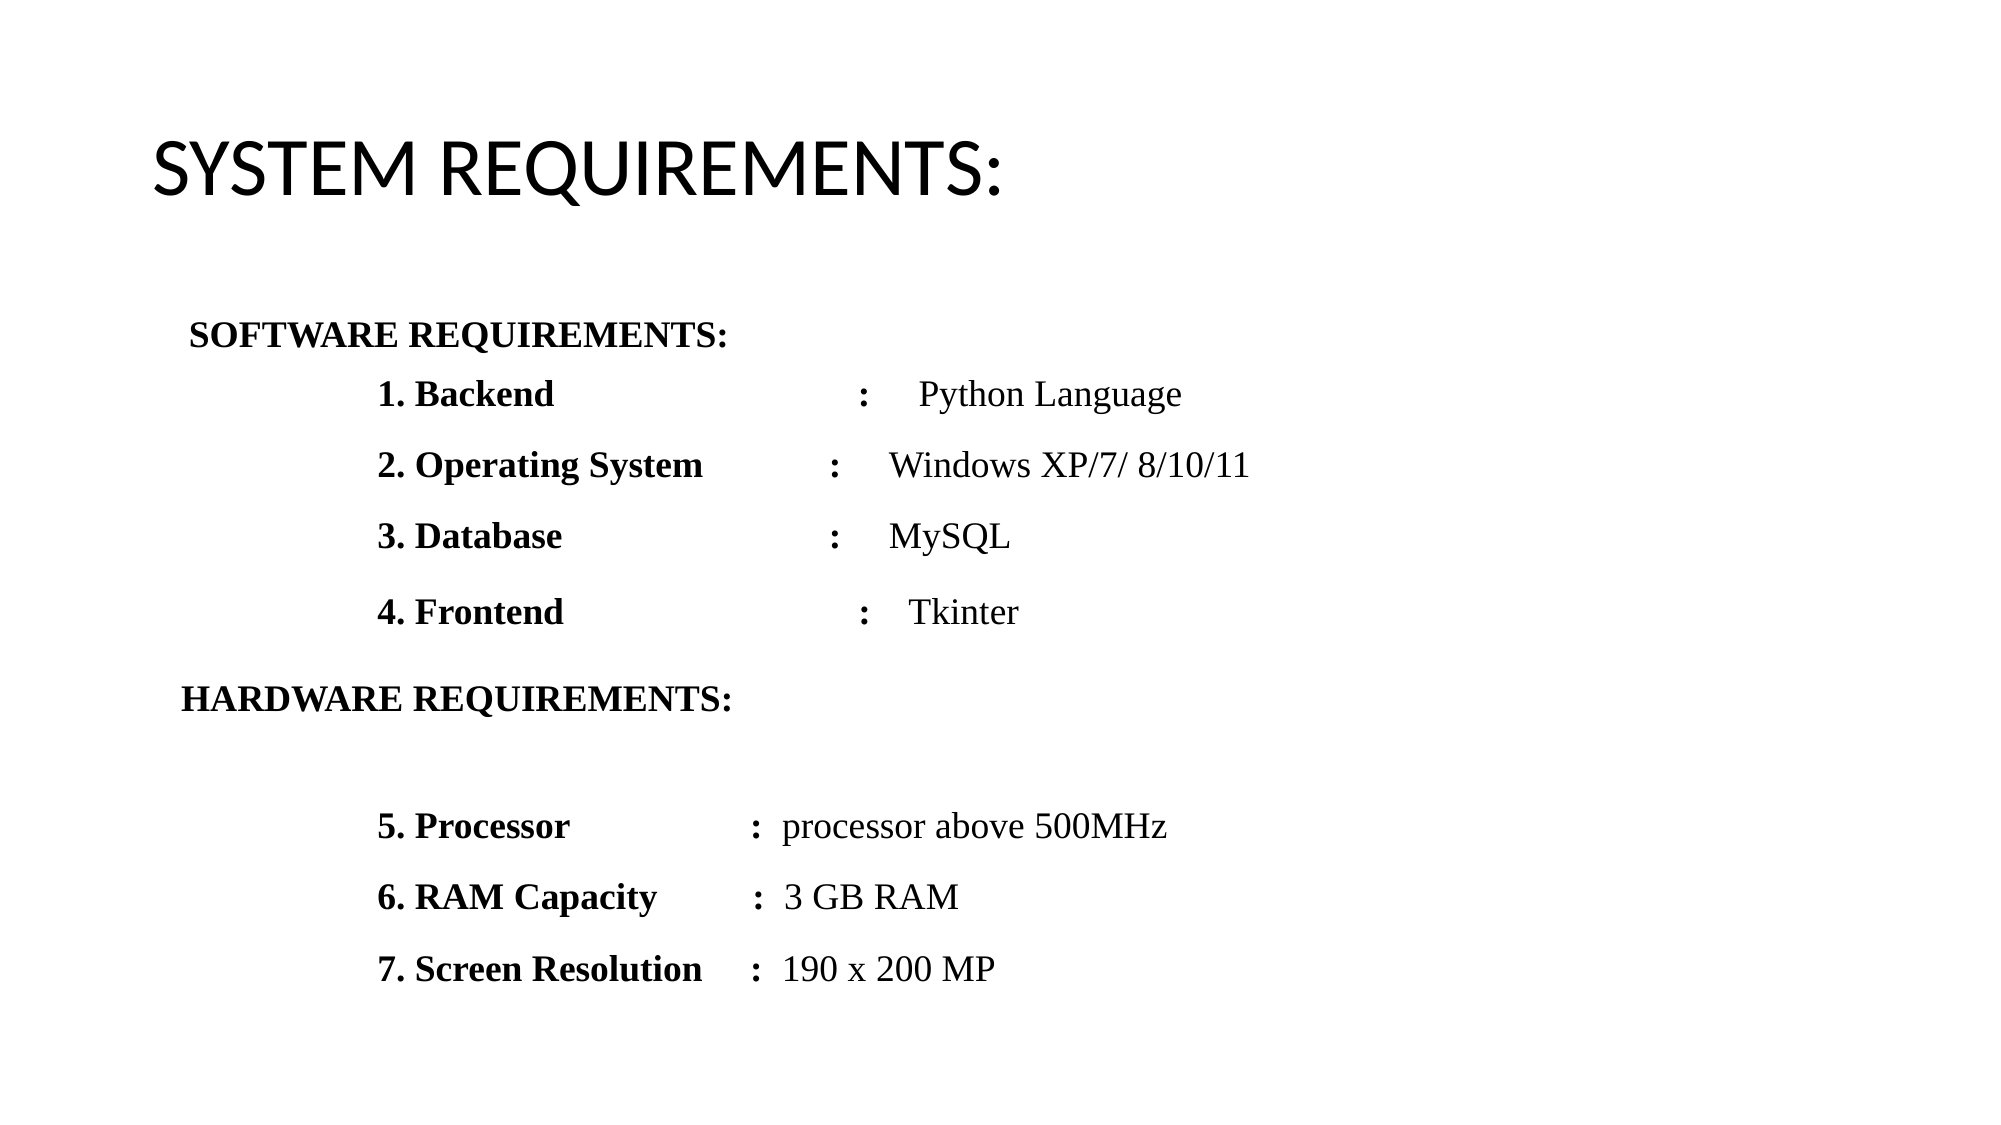

# SYSTEM REQUIREMENTS:
SOFTWARE REQUIREMENTS:
Backend                                :     Python Language
Operating System 	            :     Windows XP/7/ 8/10/11
Database        	            :     MySQL
Frontend                               :    Tkinter
   HARDWARE REQUIREMENTS:

Processor                   :  processor above 500MHz
RAM Capacity          :  3 GB RAM
Screen Resolution     :  190 x 200 MP